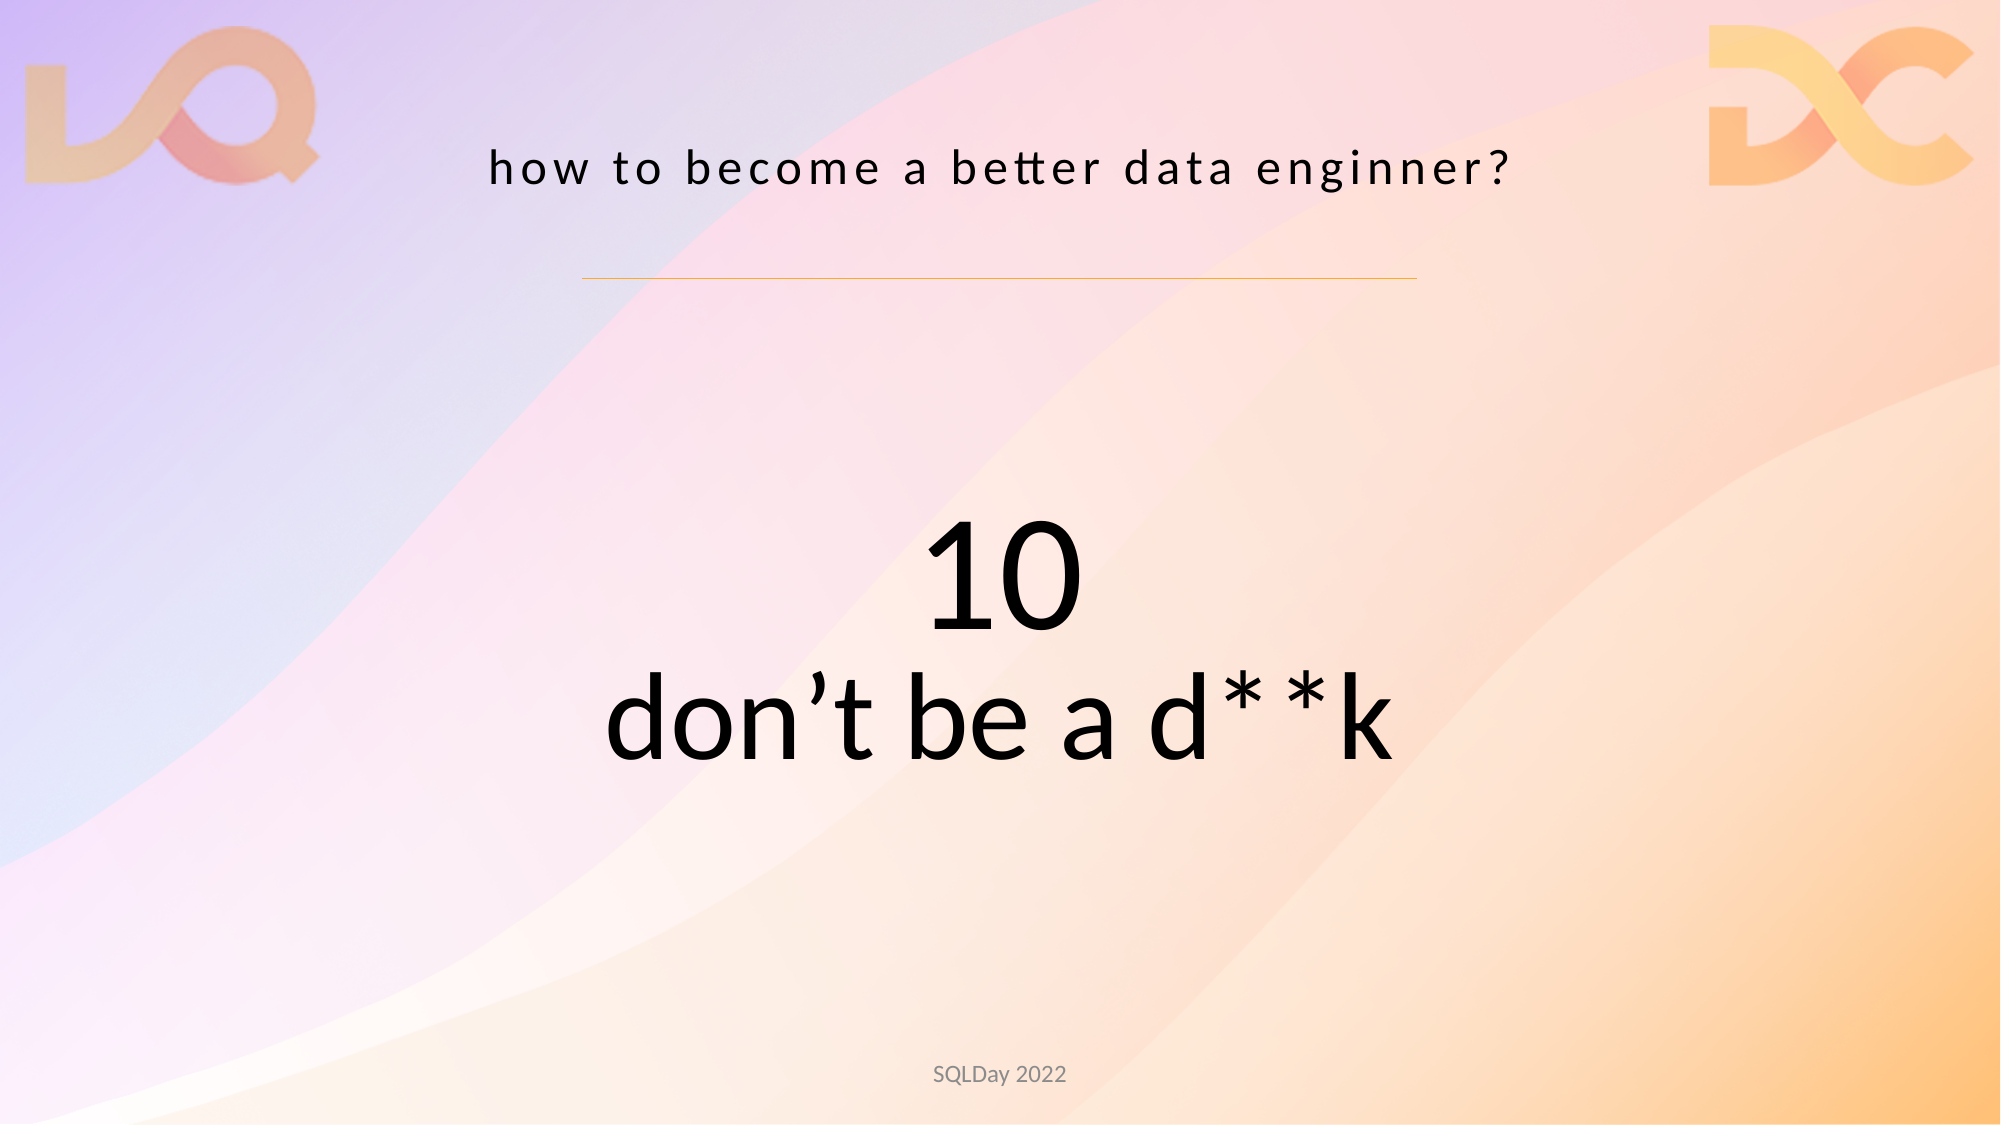

# how to become a better data enginner?
don’t be a d**k
10
SQLDay 2022